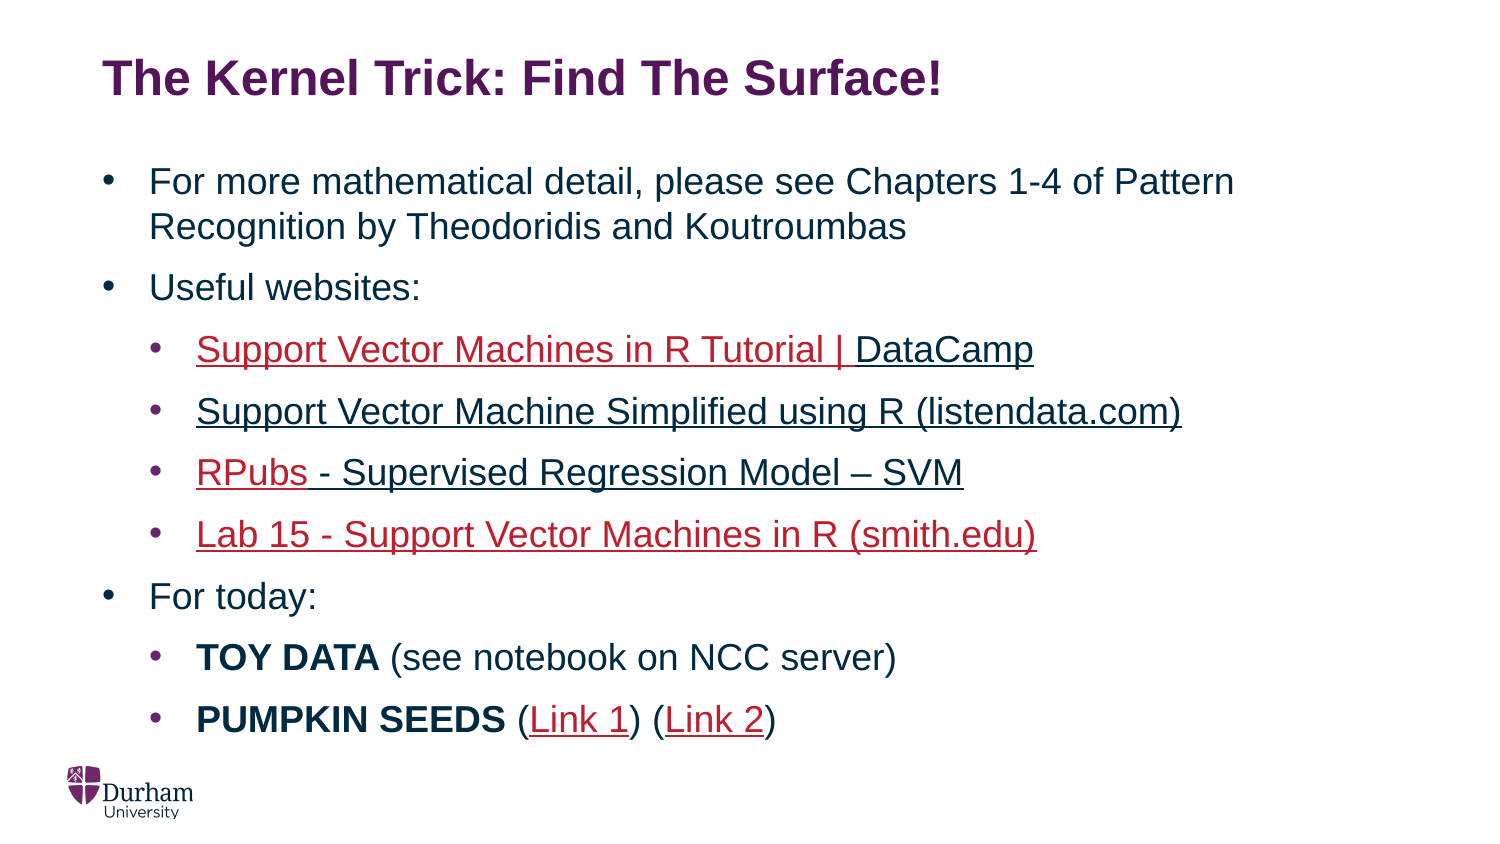

# The Kernel Trick: Find The Surface!
For more mathematical detail, please see Chapters 1-4 of Pattern Recognition by Theodoridis and Koutroumbas
Useful websites:
Support Vector Machines in R Tutorial | DataCamp
Support Vector Machine Simplified using R (listendata.com)
RPubs - Supervised Regression Model – SVM
Lab 15 - Support Vector Machines in R (smith.edu)
For today:
TOY DATA (see notebook on NCC server)
PUMPKIN SEEDS (Link 1) (Link 2)